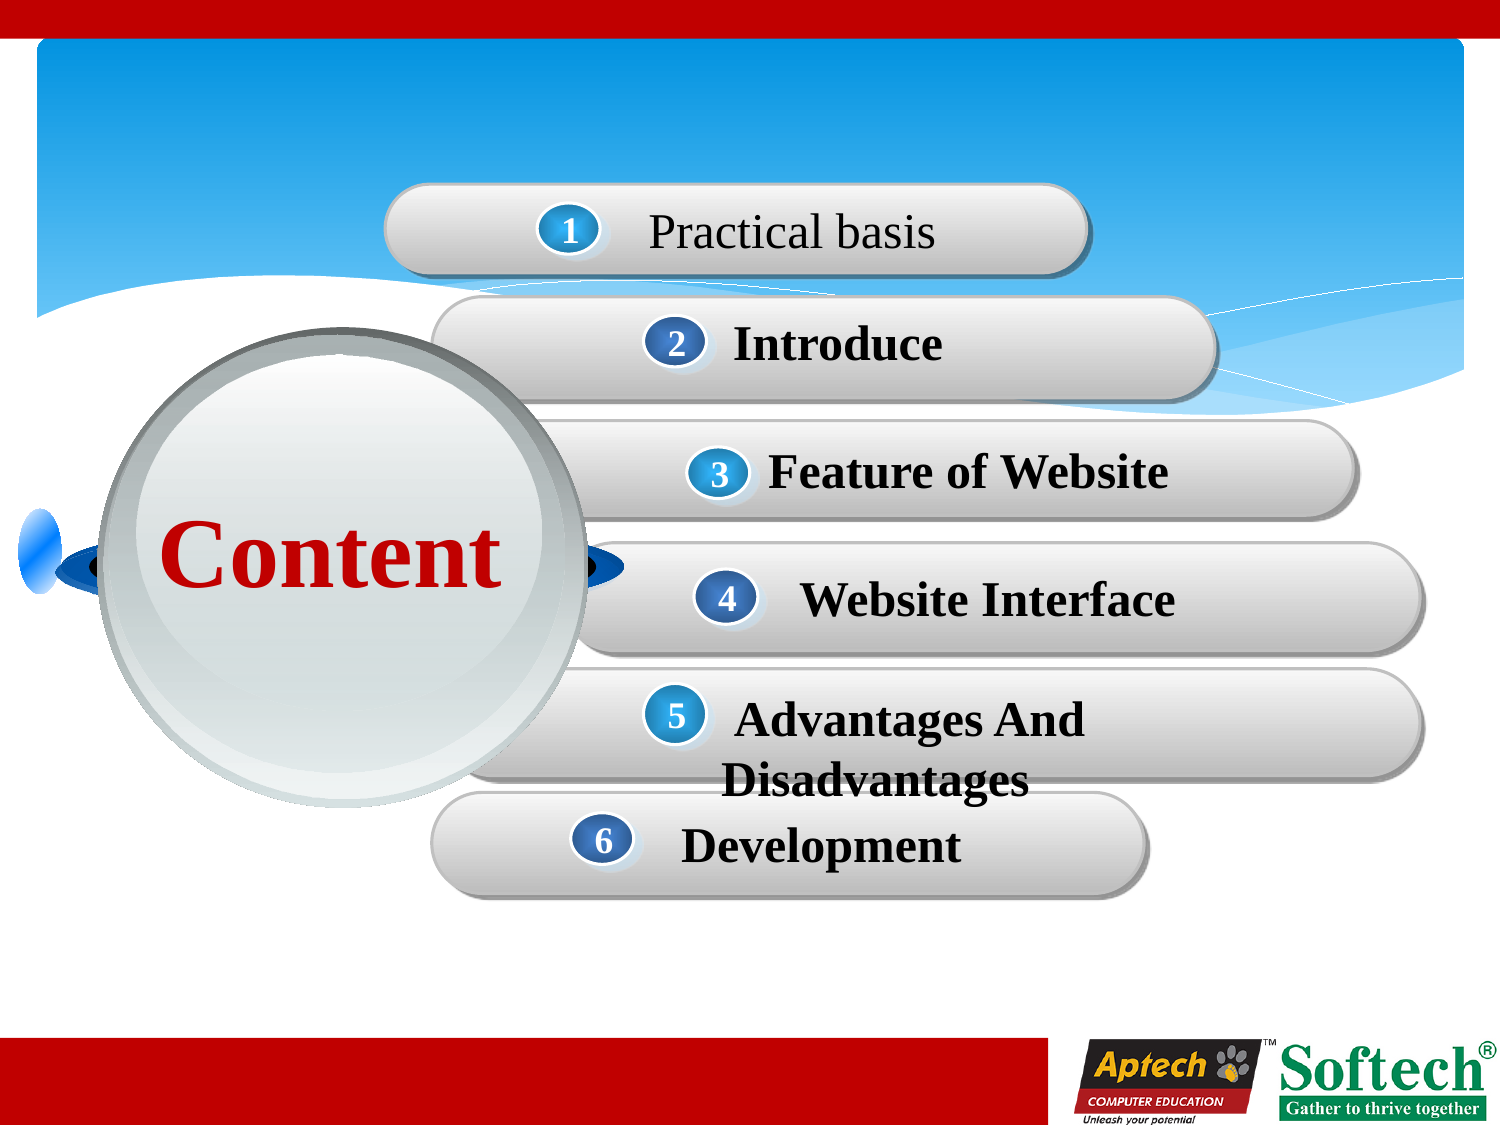

Practical basis
1

Introduce
2

Feature of Website
3
Content

4
 Advantages And Disadvantages

5

Development
6
Website Interface